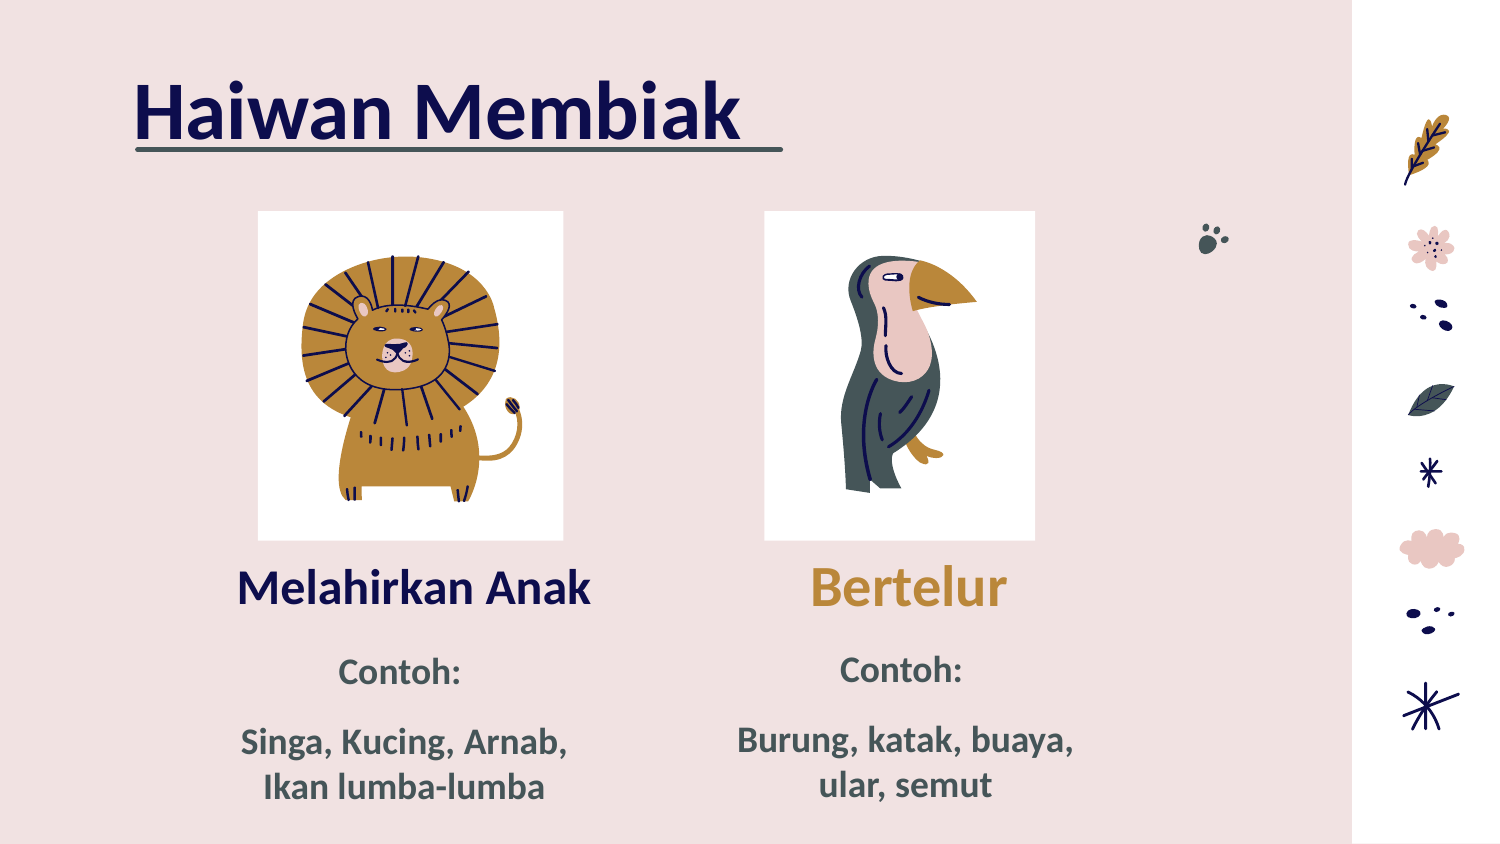

# Haiwan Membiak

Bertelur
Melahirkan Anak
Contoh:
Singa, Kucing, Arnab, Ikan lumba-lumba
Contoh:
Burung, katak, buaya, ular, semut